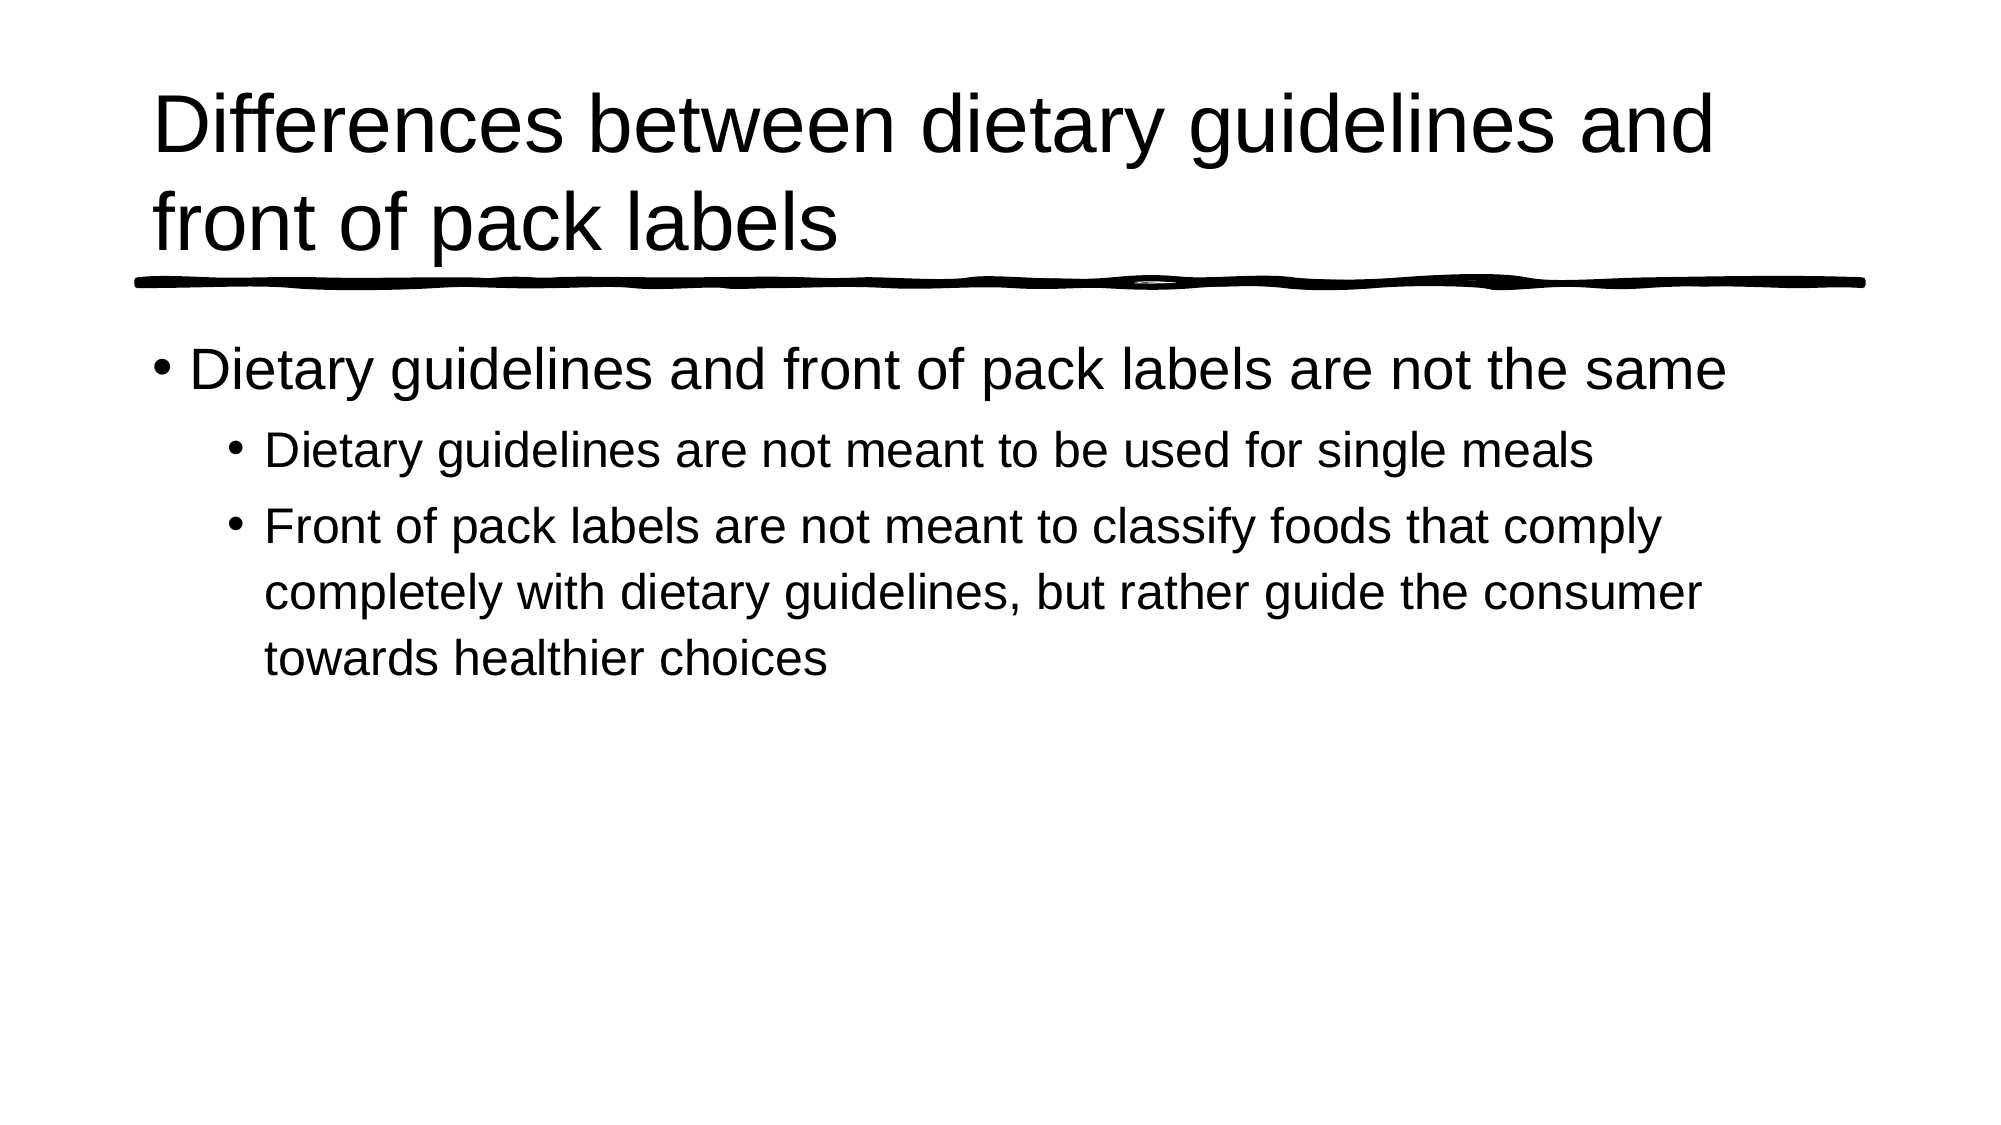

# Differences between dietary guidelines and front of pack labels
Dietary guidelines and front of pack labels are not the same
Dietary guidelines are not meant to be used for single meals
Front of pack labels are not meant to classify foods that comply completely with dietary guidelines, but rather guide the consumer towards healthier choices